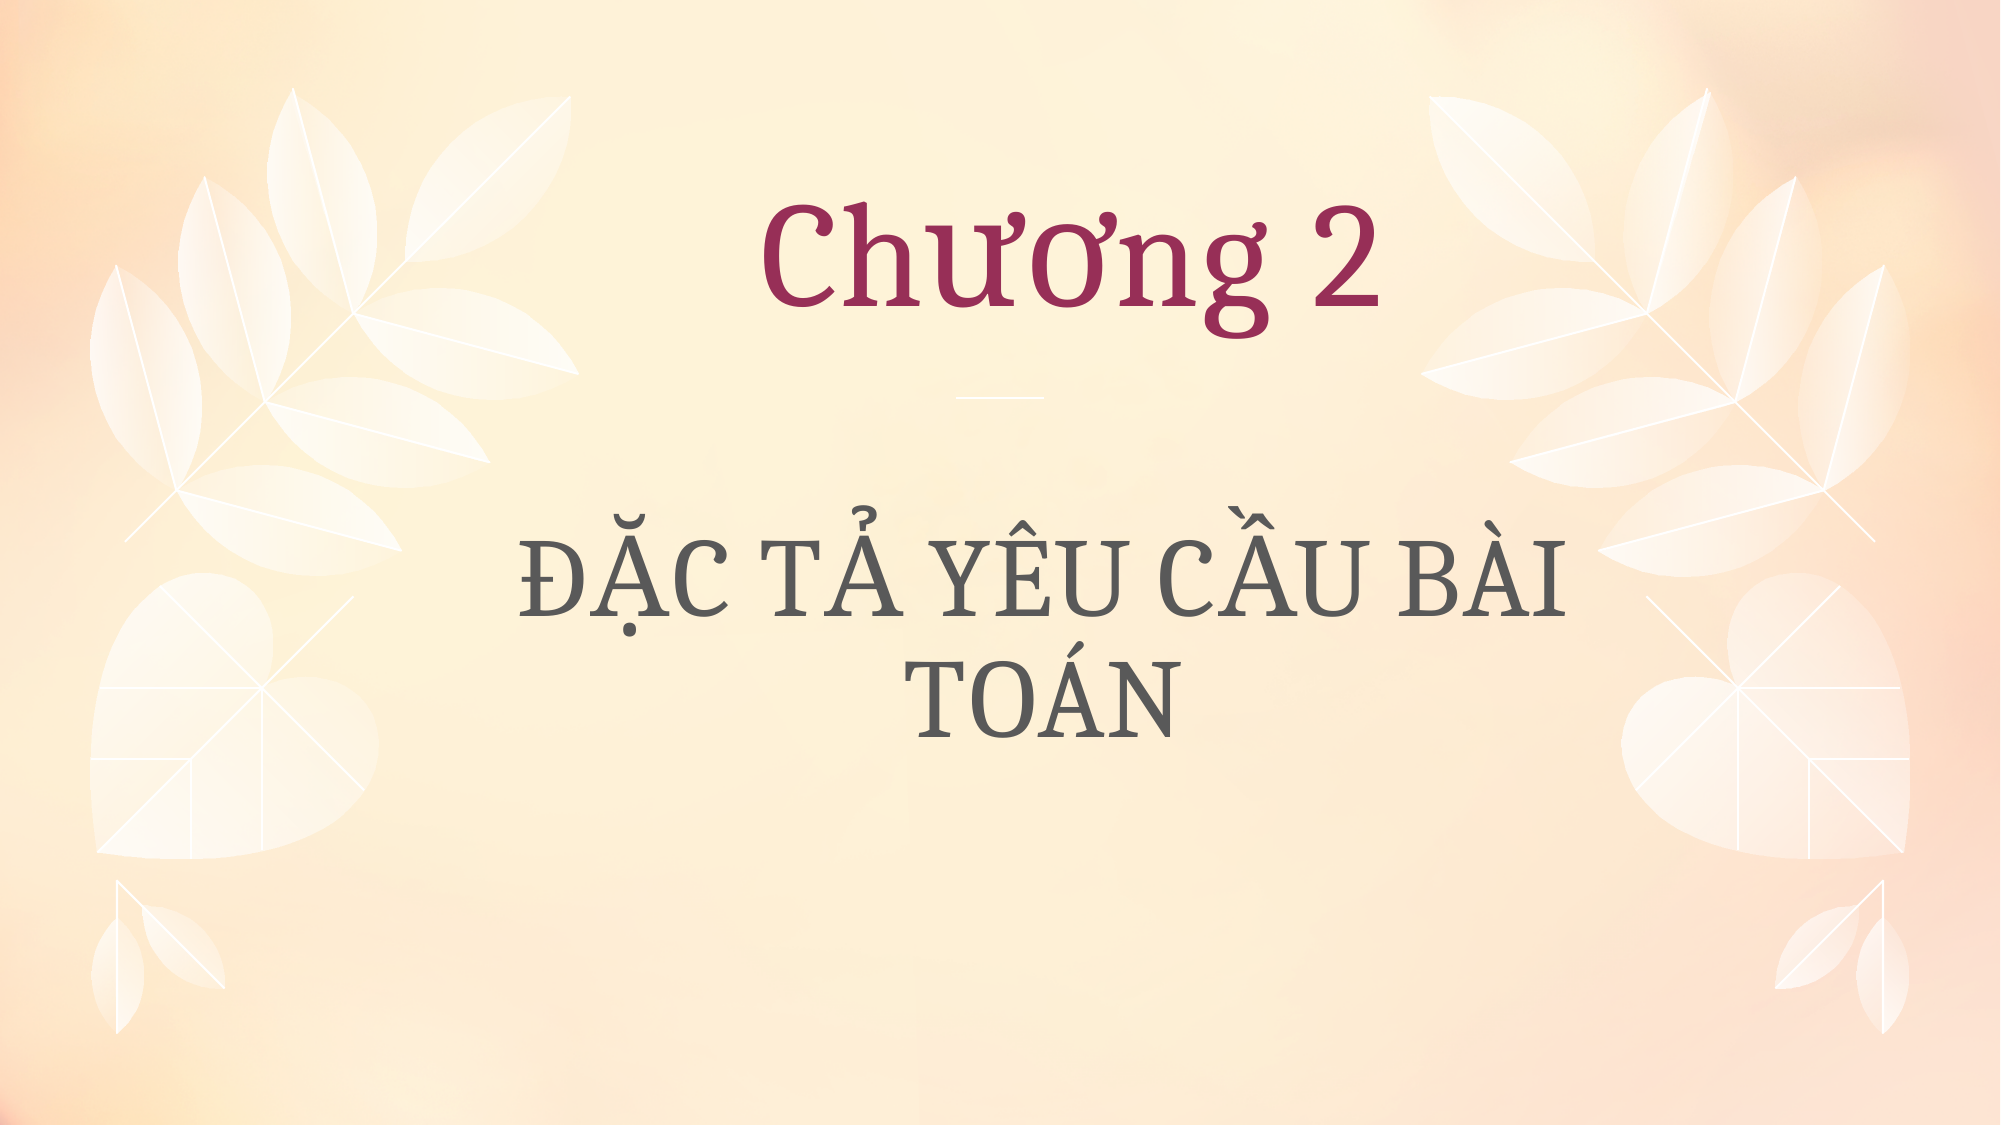

# Chương 2
ĐẶC TẢ YÊU CẦU BÀI TOÁN